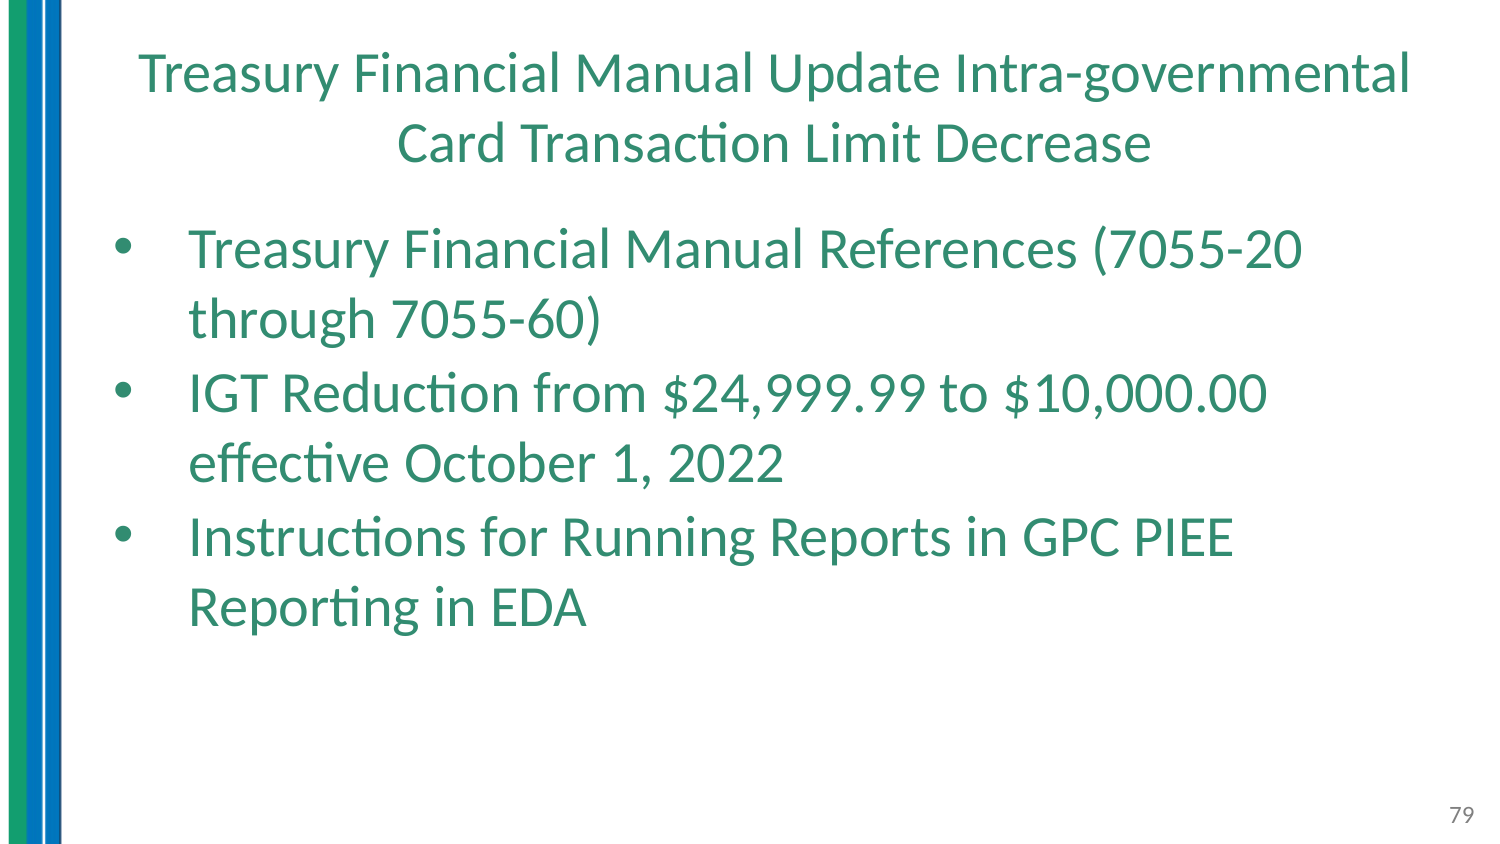

Treasury Financial Manual Update Intra-governmental Card Transaction Limit Decrease
Treasury Financial Manual References (7055-20 through 7055-60)
IGT Reduction from $24,999.99 to $10,000.00 effective October 1, 2022
Instructions for Running Reports in GPC PIEE Reporting in EDA